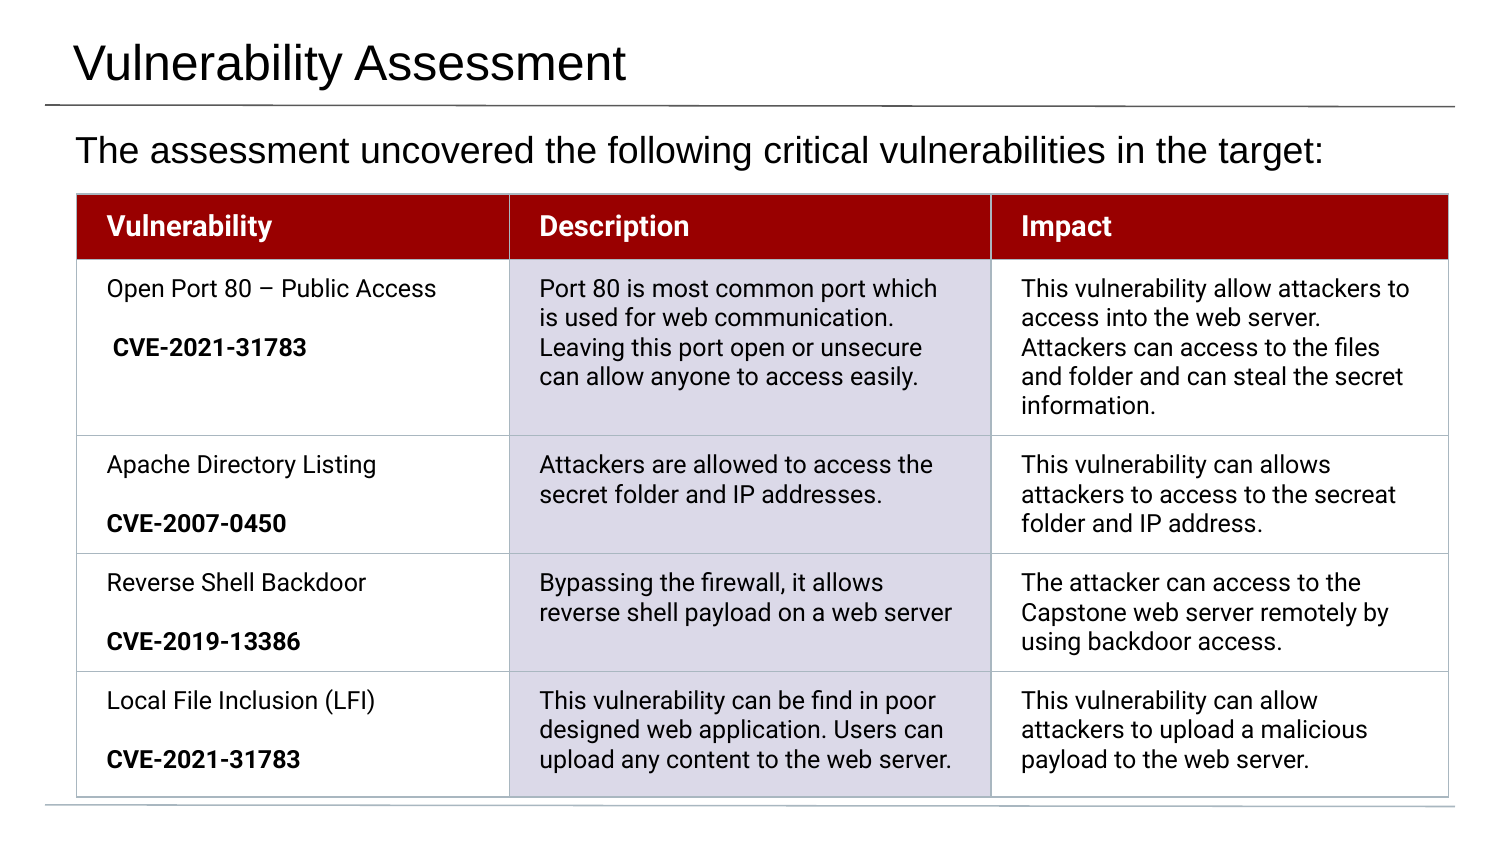

# Vulnerability Assessment
The assessment uncovered the following critical vulnerabilities in the target:
| Vulnerability | Description | Impact |
| --- | --- | --- |
| Open Port 80 – Public Access CVE-2021-31783 | Port 80 is most common port which is used for web communication. Leaving this port open or unsecure can allow anyone to access easily. | This vulnerability allow attackers to access into the web server. Attackers can access to the files and folder and can steal the secret information. |
| Apache Directory Listing CVE-2007-0450 | Attackers are allowed to access the secret folder and IP addresses. | This vulnerability can allows attackers to access to the secreat folder and IP address. |
| Reverse Shell Backdoor CVE-2019-13386 | Bypassing the firewall, it allows reverse shell payload on a web server | The attacker can access to the Capstone web server remotely by using backdoor access. |
| Local File Inclusion (LFI) CVE-2021-31783 | This vulnerability can be find in poor designed web application. Users can upload any content to the web server. | This vulnerability can allow attackers to upload a malicious payload to the web server. |